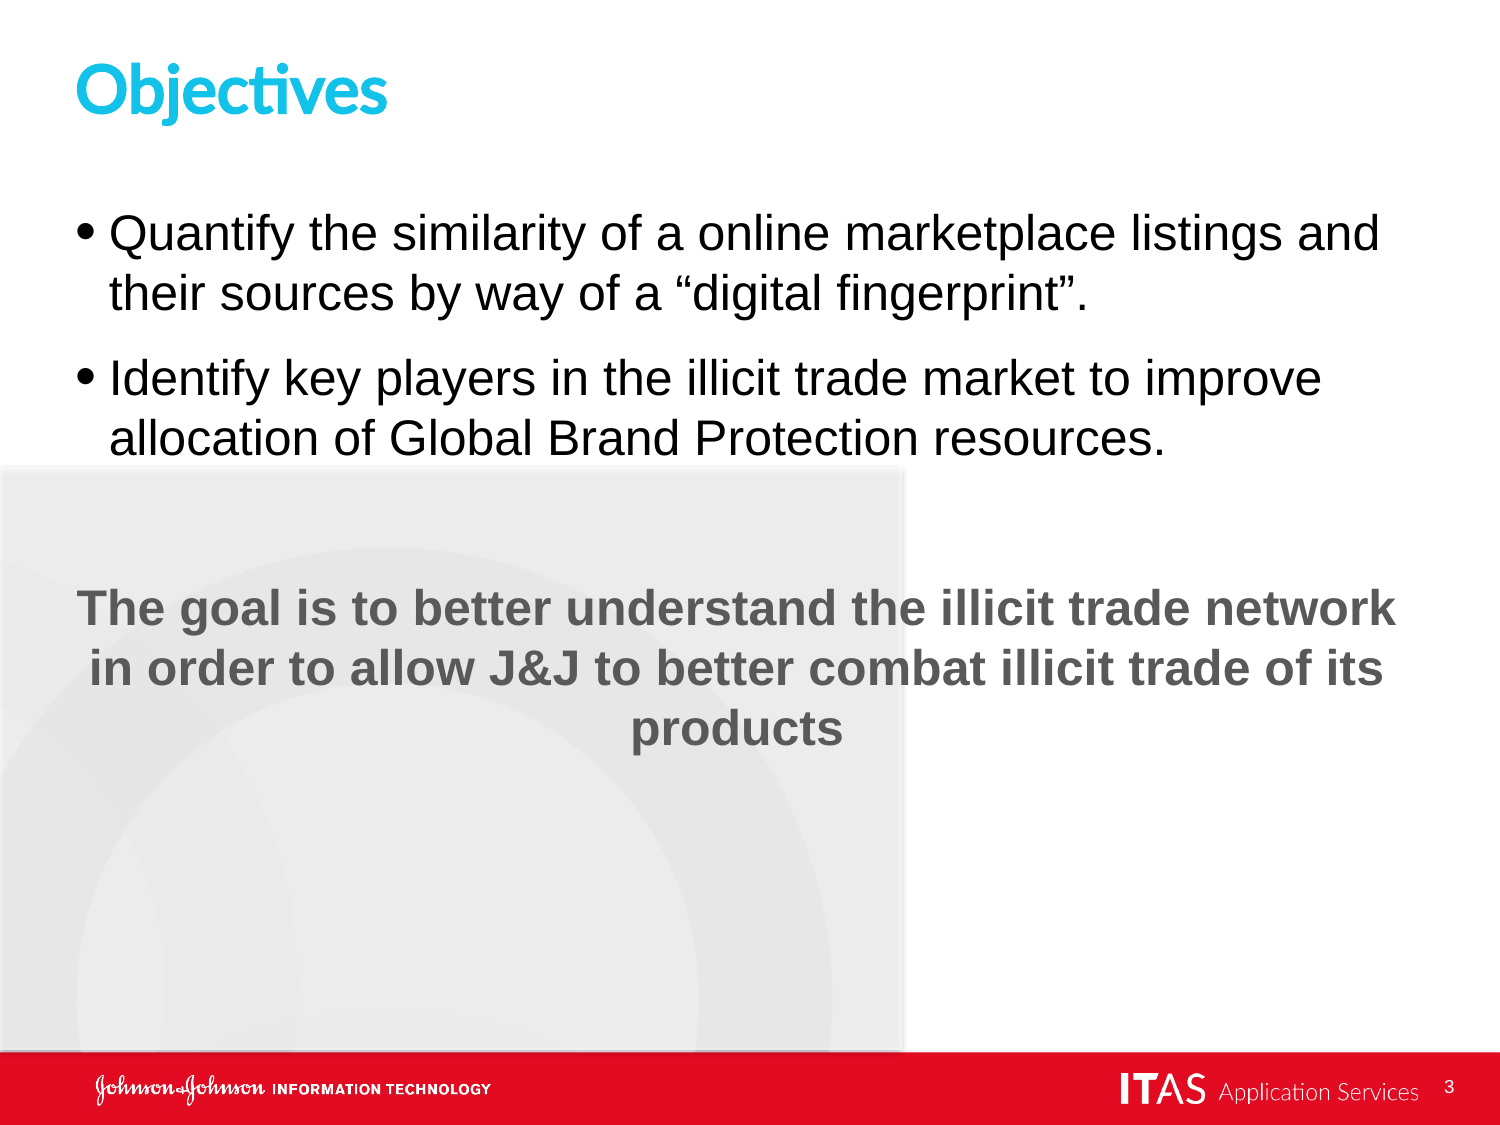

# Objectives
Quantify the similarity of a online marketplace listings and their sources by way of a “digital fingerprint”.
Identify key players in the illicit trade market to improve allocation of Global Brand Protection resources.

The goal is to better understand the illicit trade network in order to allow J&J to better combat illicit trade of its products